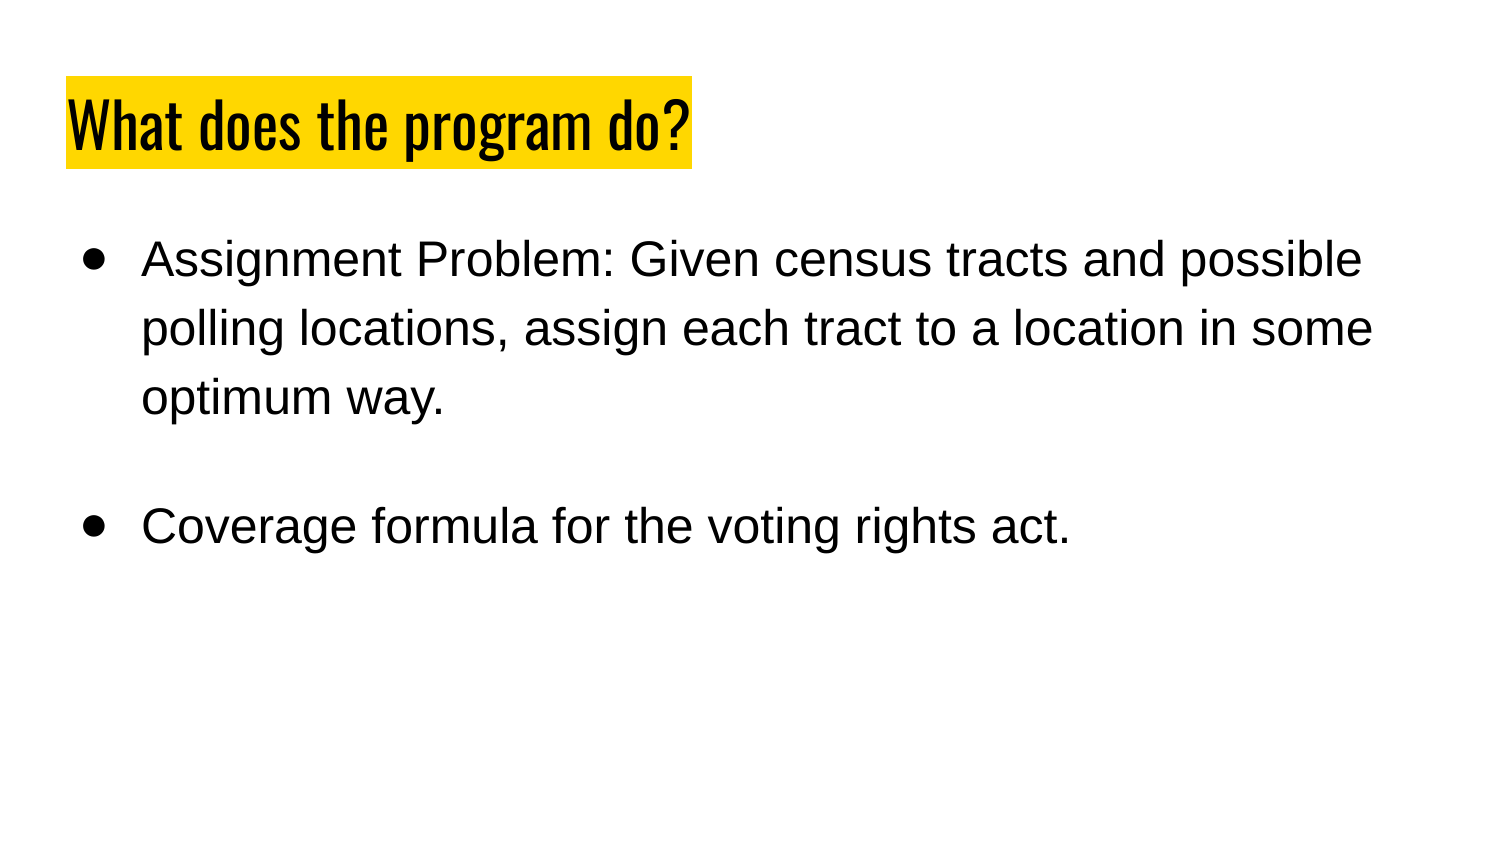

# What does the program do?
Assignment Problem: Given census tracts and possible polling locations, assign each tract to a location in some optimum way.
Coverage formula for the voting rights act.